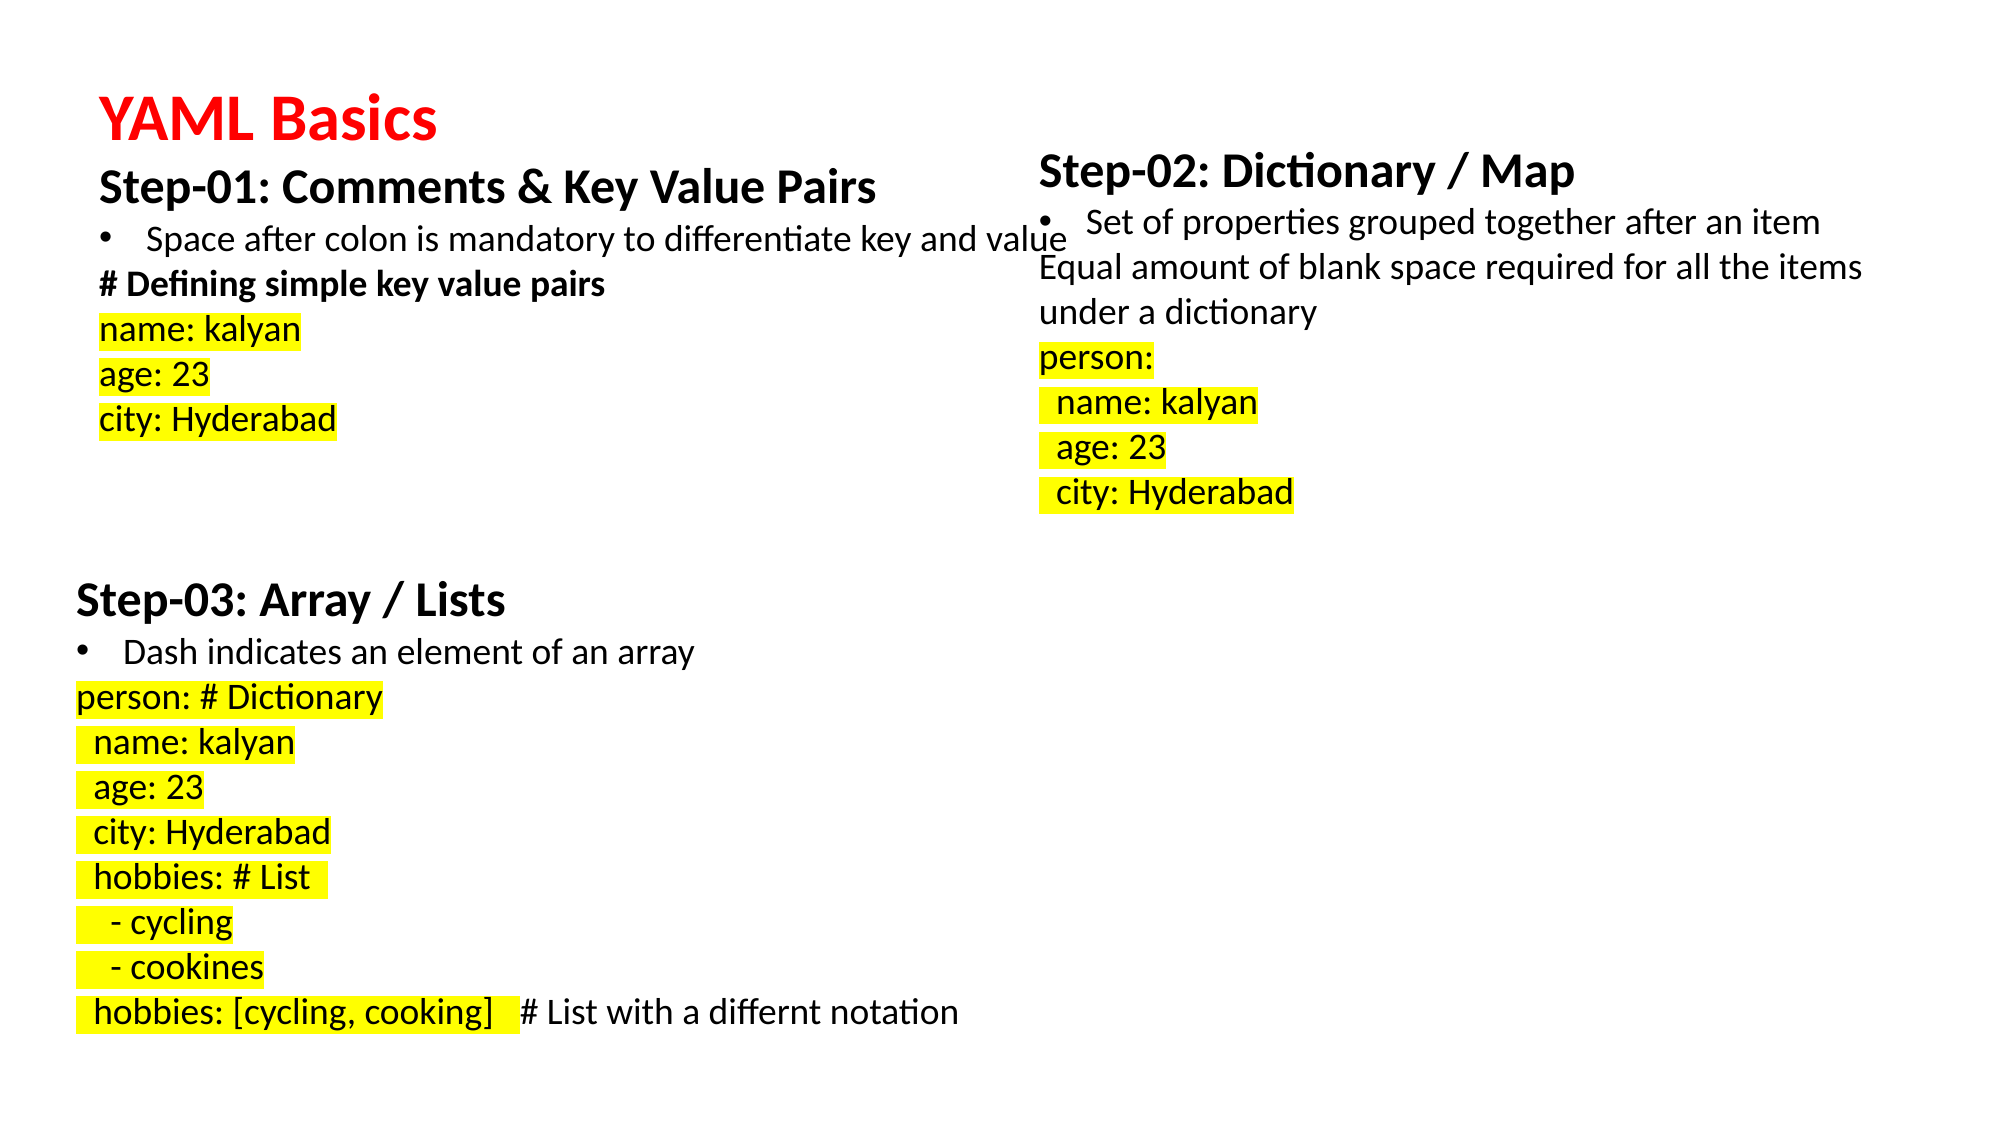

YAML Basics
Step-01: Comments & Key Value Pairs
Space after colon is mandatory to differentiate key and value
# Defining simple key value pairs
name: kalyan
age: 23
city: Hyderabad
Step-02: Dictionary / Map
Set of properties grouped together after an item
Equal amount of blank space required for all the items under a dictionary
person:
  name: kalyan
  age: 23
  city: Hyderabad
Step-03: Array / Lists
Dash indicates an element of an array
person: # Dictionary
  name: kalyan
  age: 23
  city: Hyderabad
  hobbies: # List
    - cycling
    - cookines
  hobbies: [cycling, cooking]   # List with a differnt notation